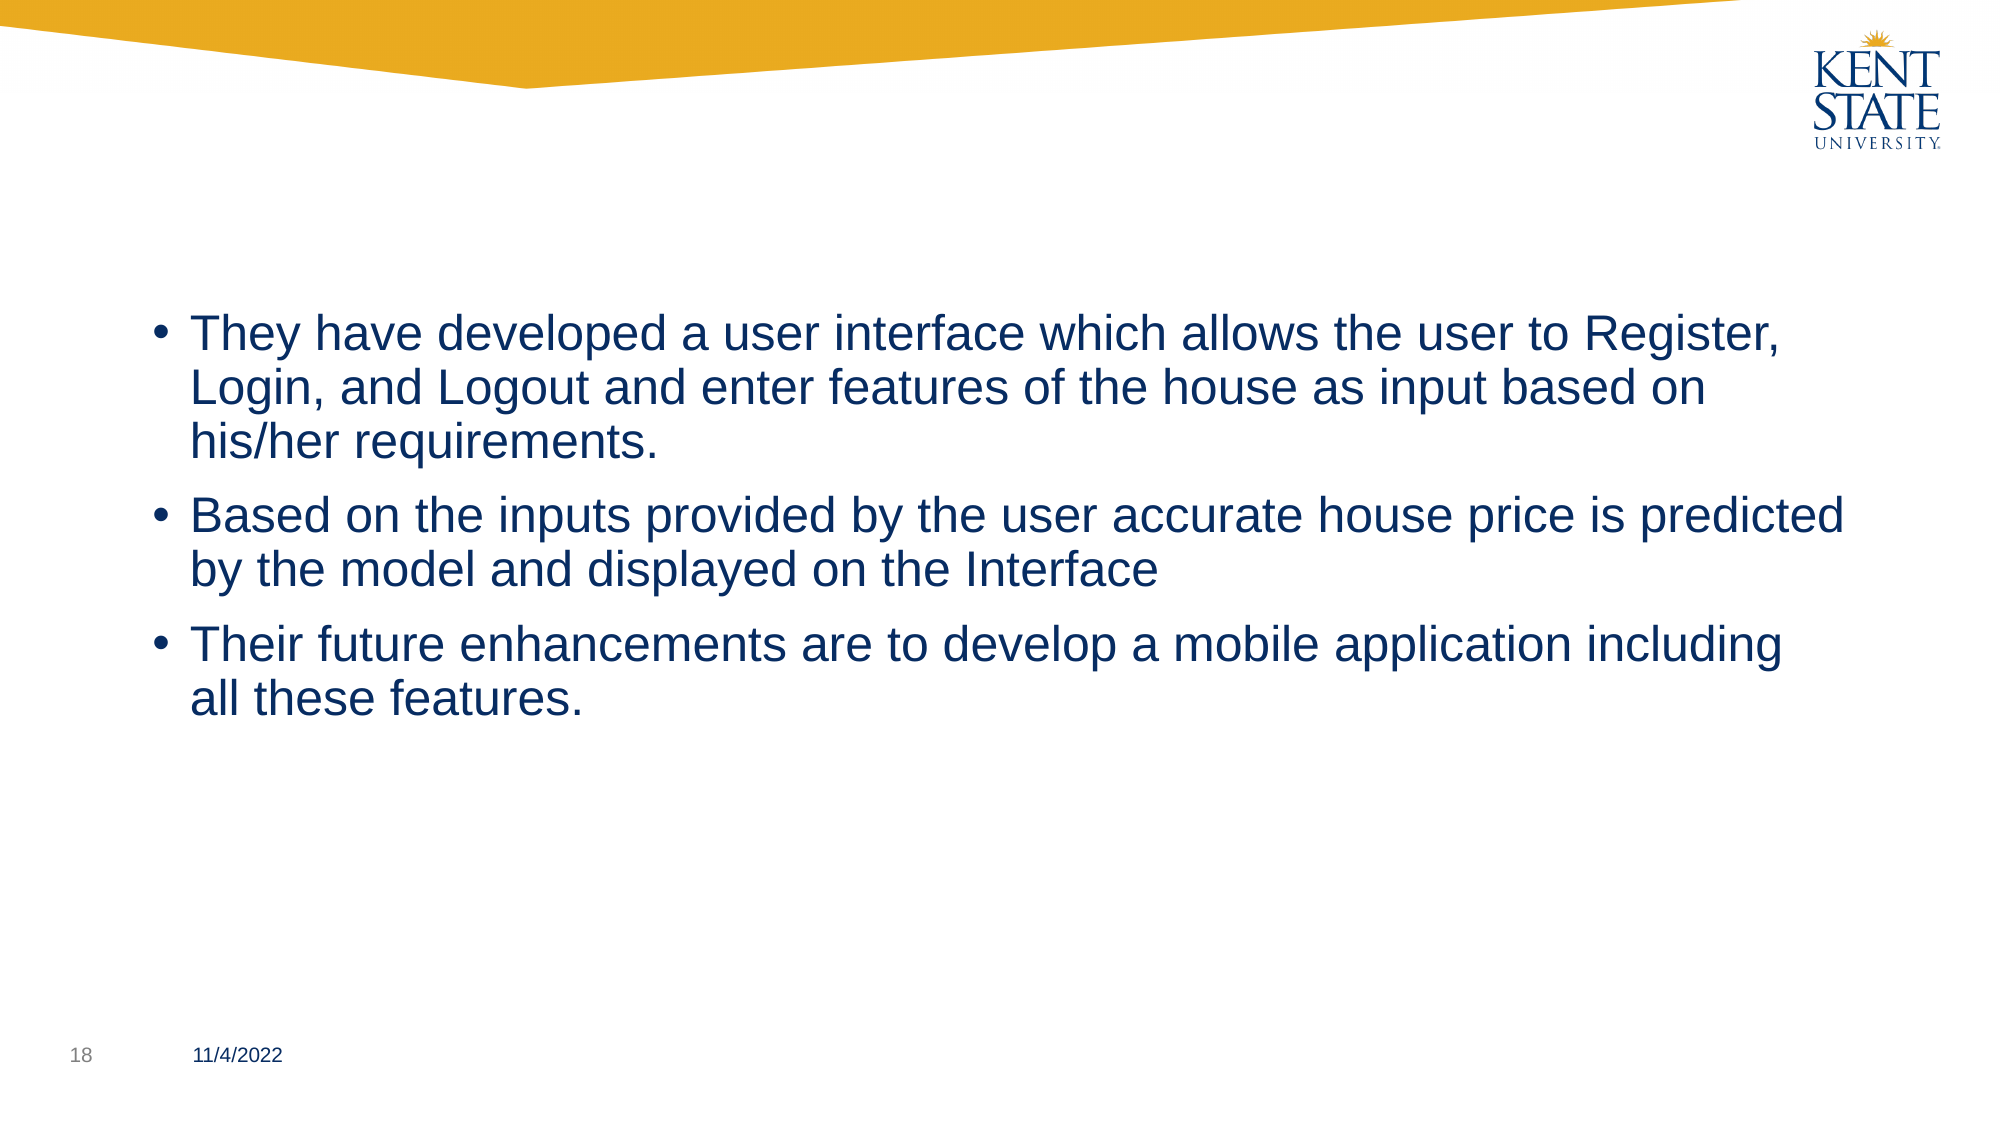

They have developed a user interface which allows the user to Register, Login, and Logout and enter features of the house as input based on his/her requirements.
Based on the inputs provided by the user accurate house price is predicted by the model and displayed on the Interface
Their future enhancements are to develop a mobile application including all these features.
11/4/2022